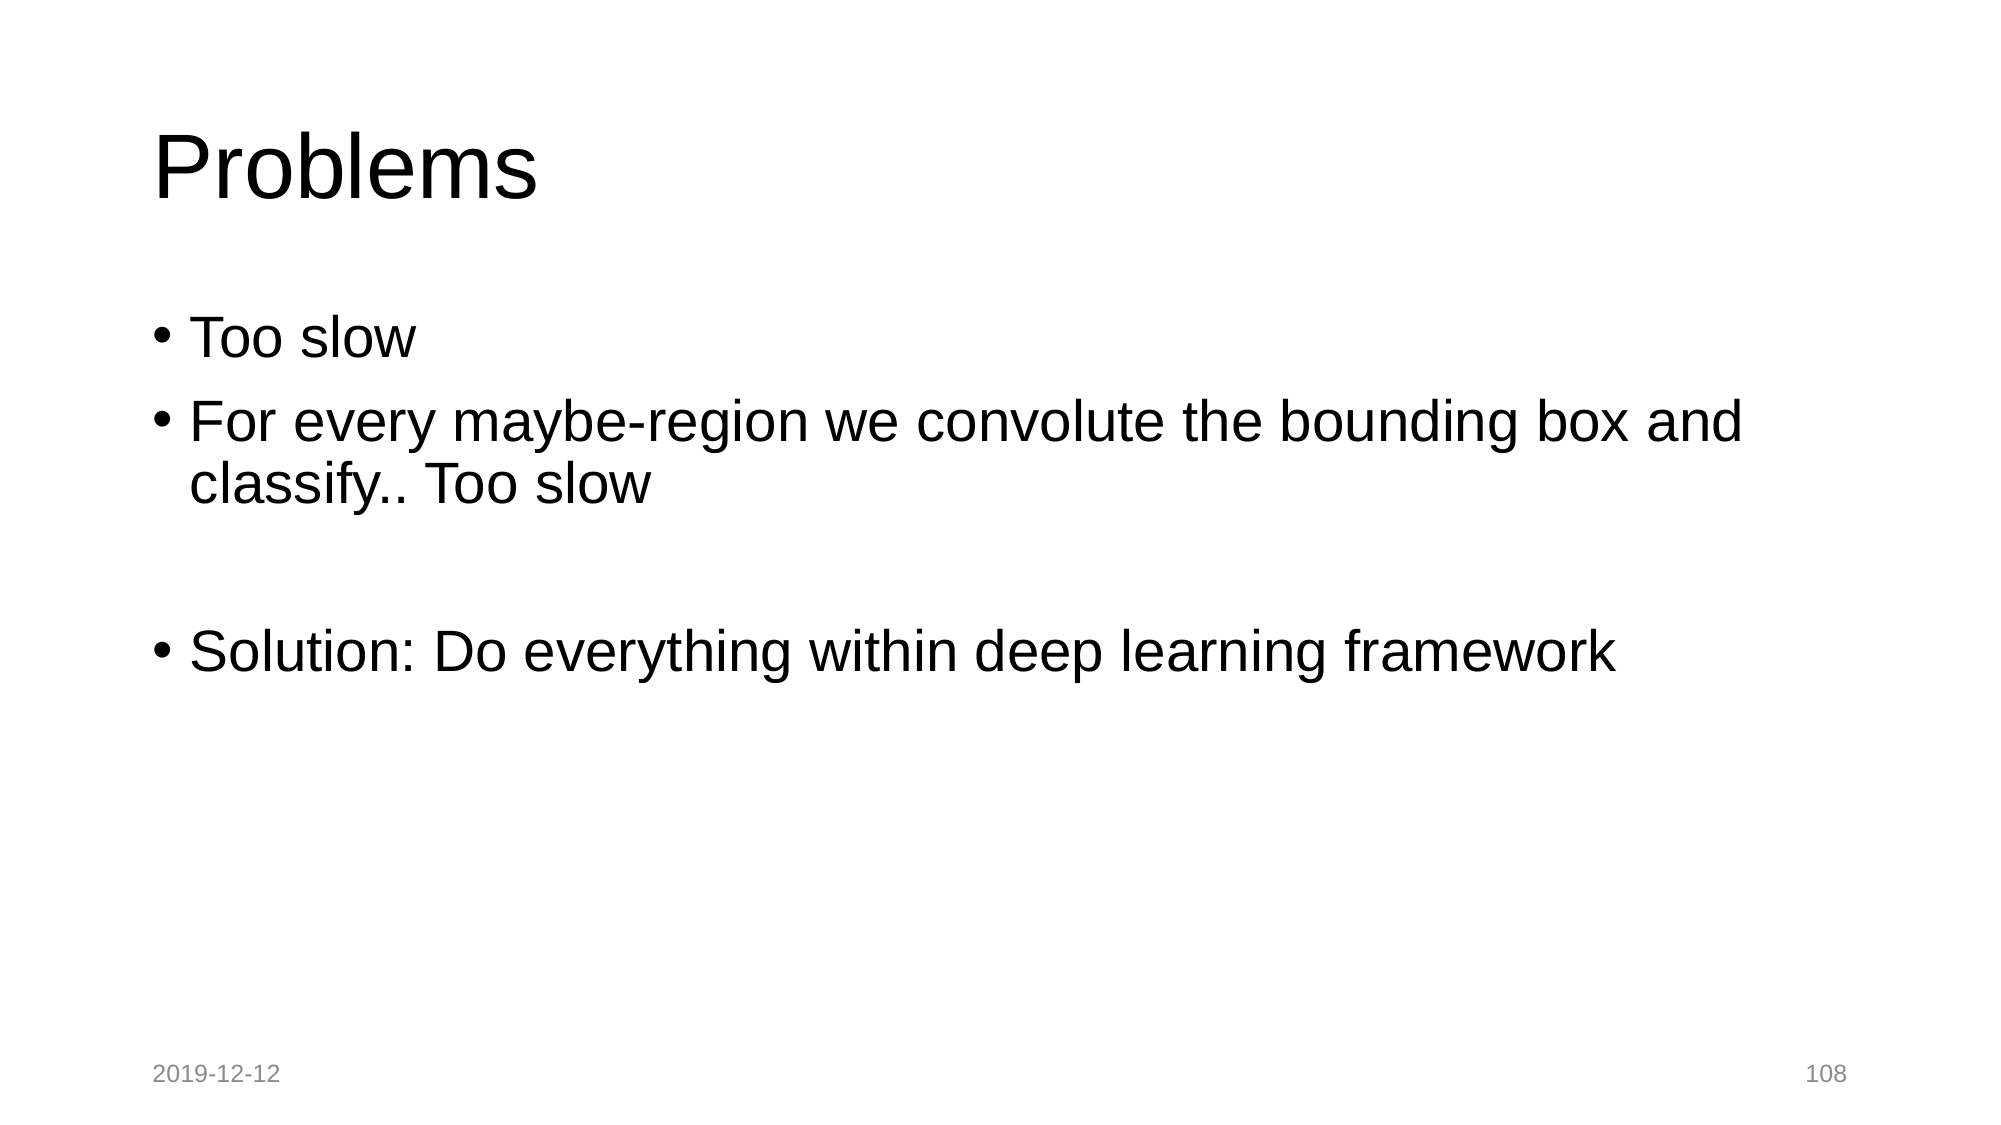

# Problems
Too slow
For every maybe-region we convolute the bounding box and classify.. Too slow

Solution: Do everything within deep learning framework
2019-12-12
108